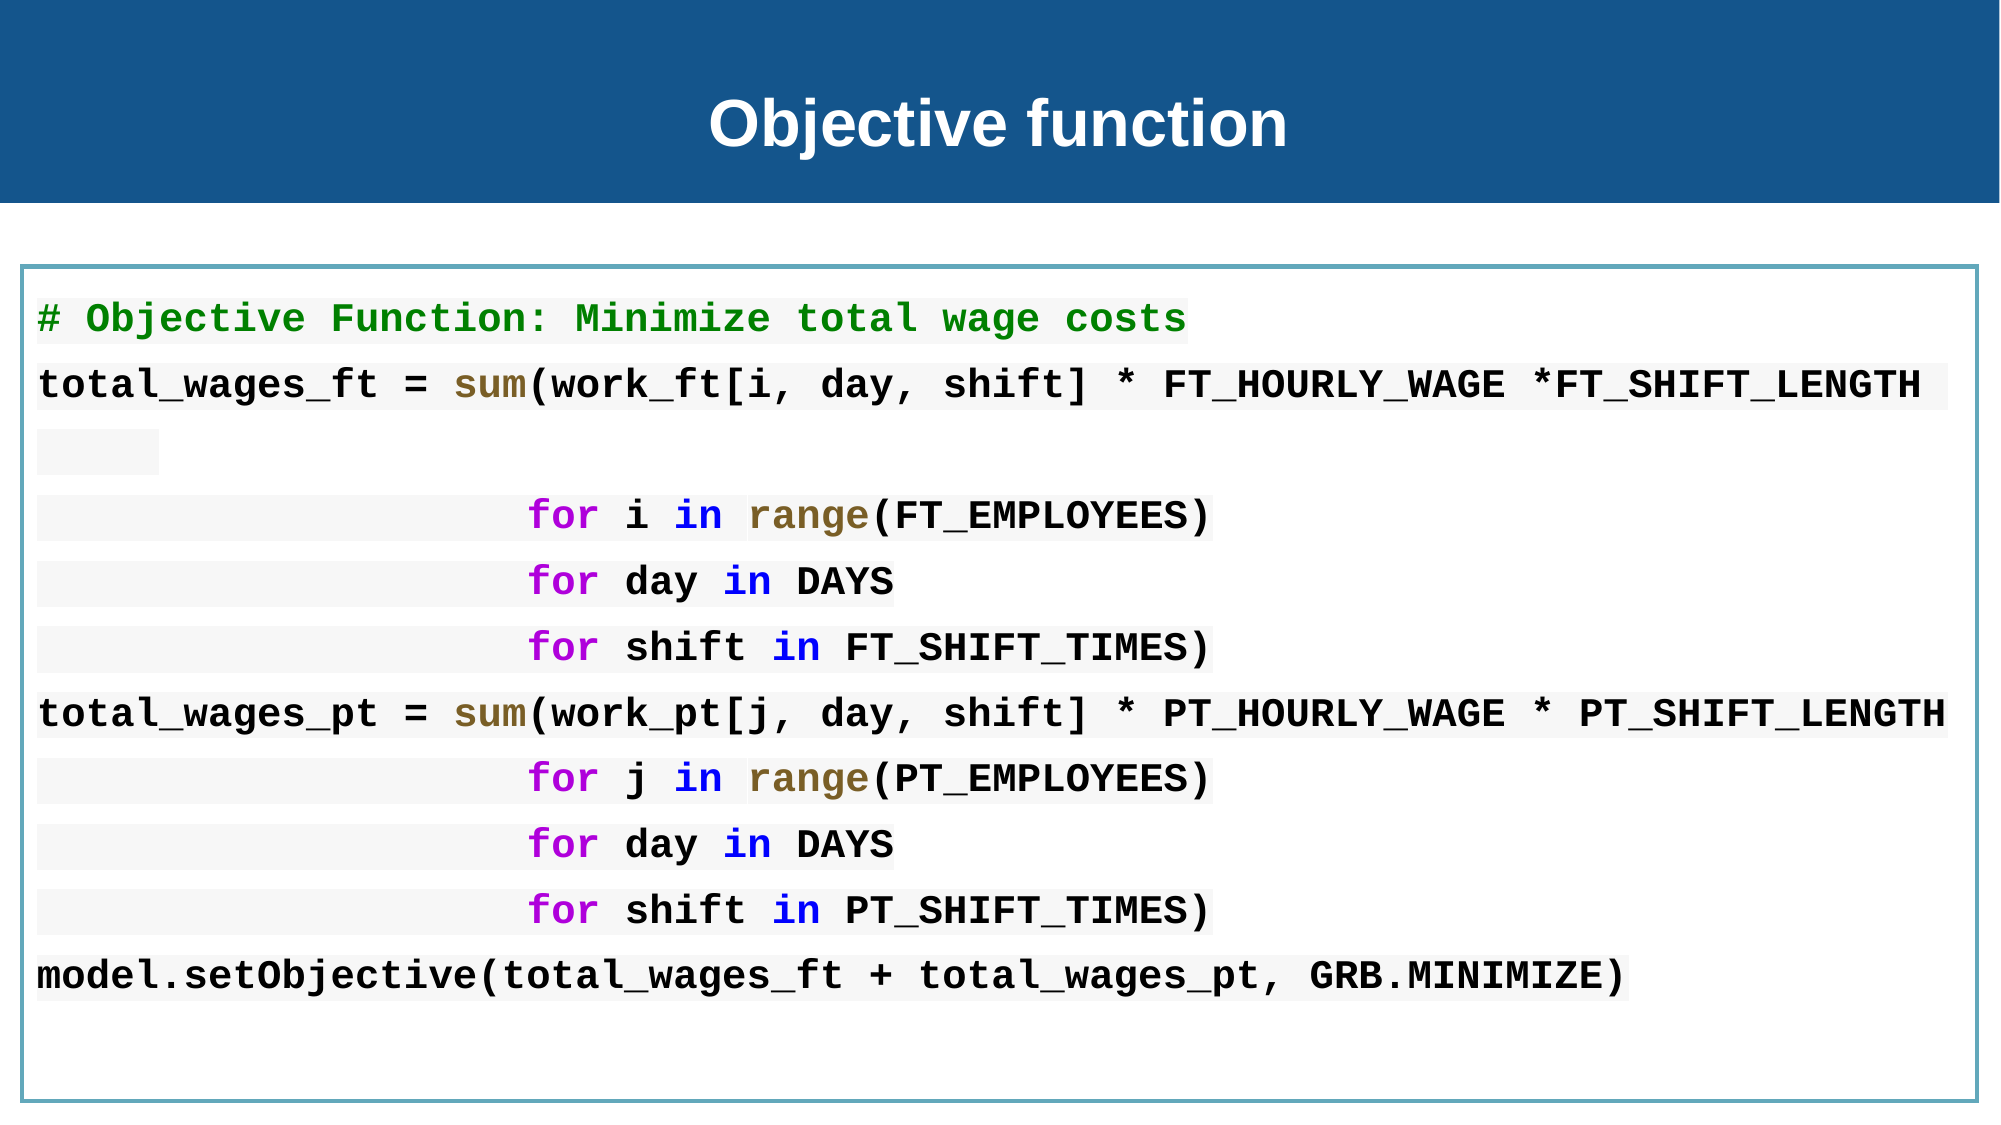

Objective function
# Objective Function: Minimize total wage costs
total_wages_ft = sum(work_ft[i, day, shift] * FT_HOURLY_WAGE *FT_SHIFT_LENGTH
                    for i in range(FT_EMPLOYEES)
                    for day in DAYS
                    for shift in FT_SHIFT_TIMES)
total_wages_pt = sum(work_pt[j, day, shift] * PT_HOURLY_WAGE * PT_SHIFT_LENGTH
                    for j in range(PT_EMPLOYEES)
                    for day in DAYS
                    for shift in PT_SHIFT_TIMES)
model.setObjective(total_wages_ft + total_wages_pt, GRB.MINIMIZE)